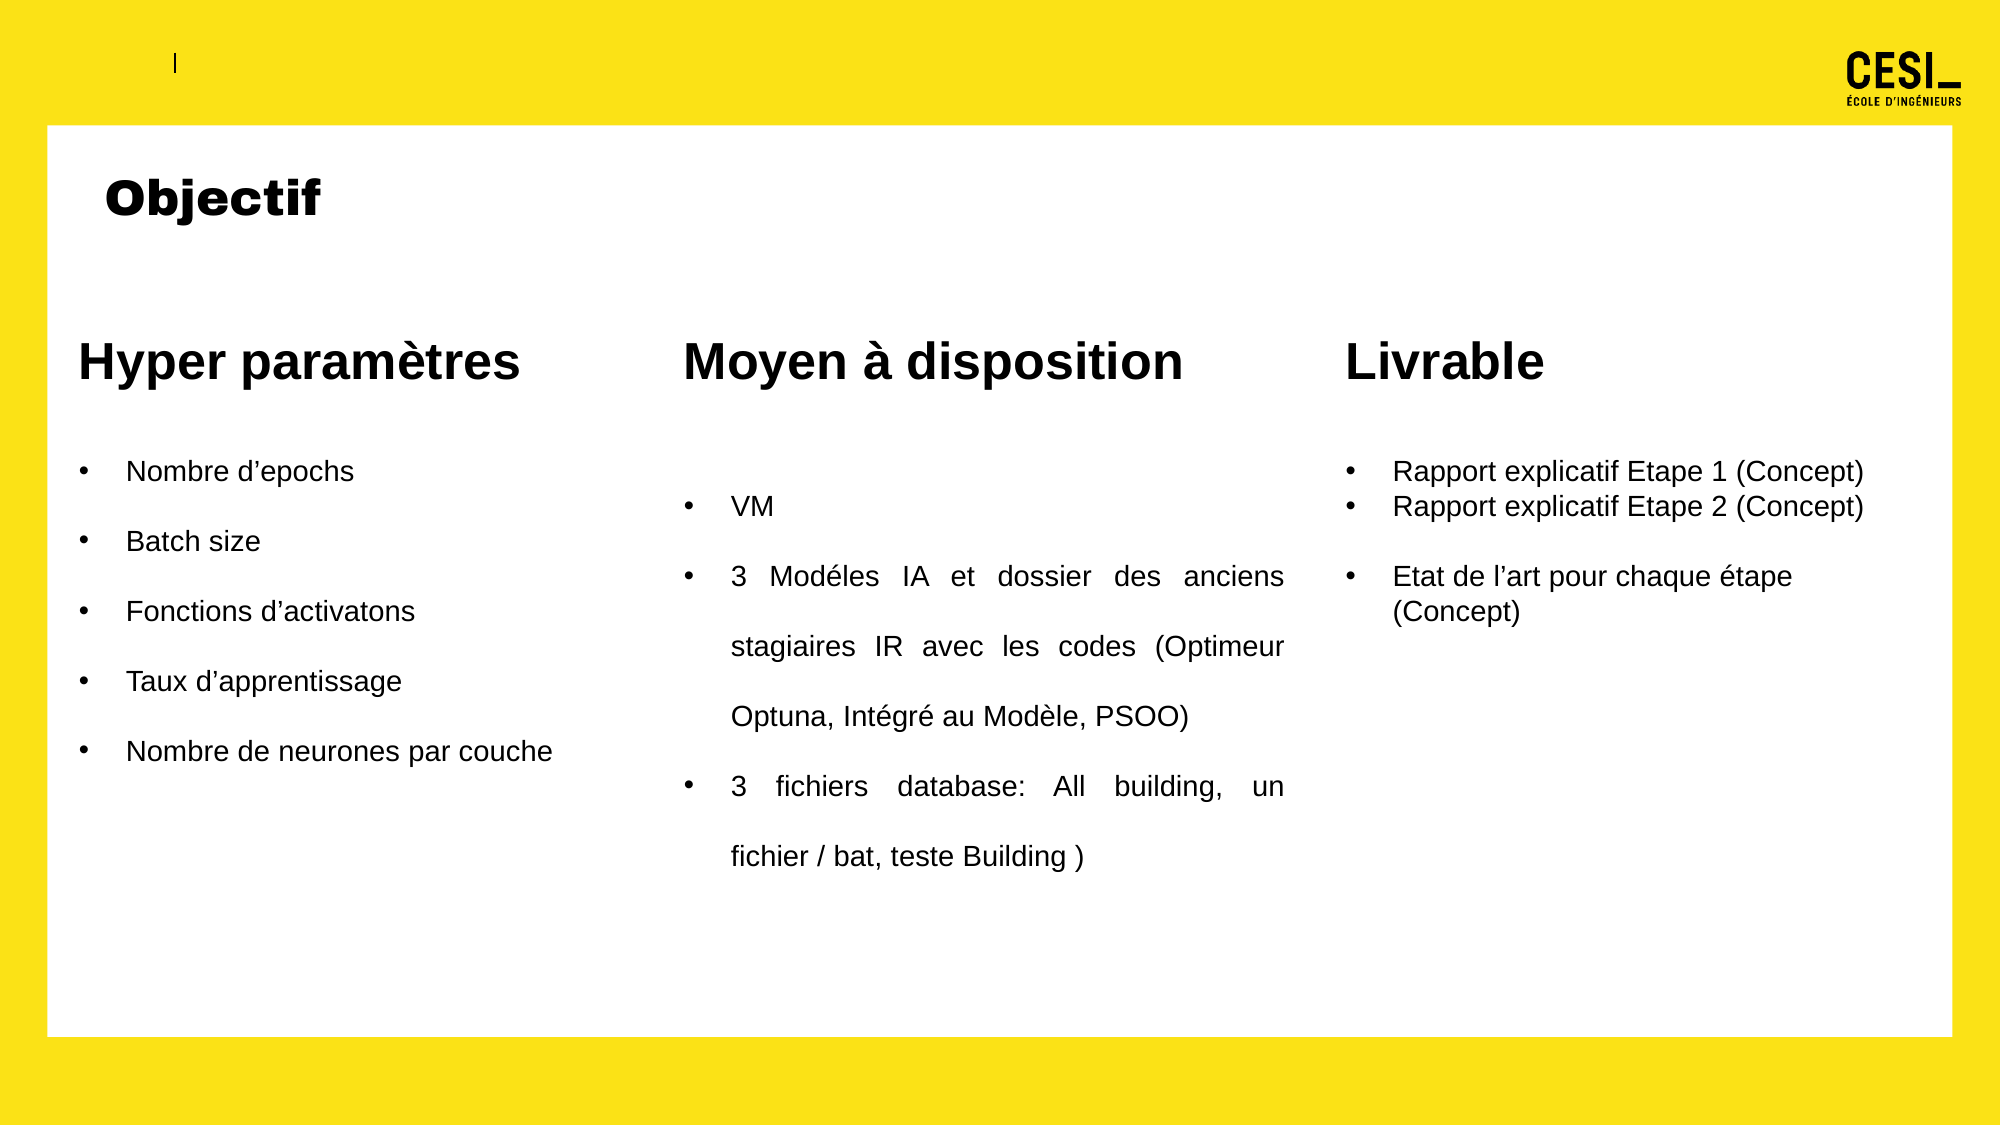

# Objectif
Hyper paramètres

Nombre d’epochs

Batch size

Fonctions d’activatons

Taux d’apprentissage

Nombre de neurones par couche
Moyen à disposition

VM
3 Modéles IA et dossier des anciens stagiaires IR avec les codes (Optimeur Optuna, Intégré au Modèle, PSOO)
3 fichiers database: All building, un fichier / bat, teste Building )
Livrable

Rapport explicatif Etape 1 (Concept)
Rapport explicatif Etape 2 (Concept)

Etat de l’art pour chaque étape (Concept)